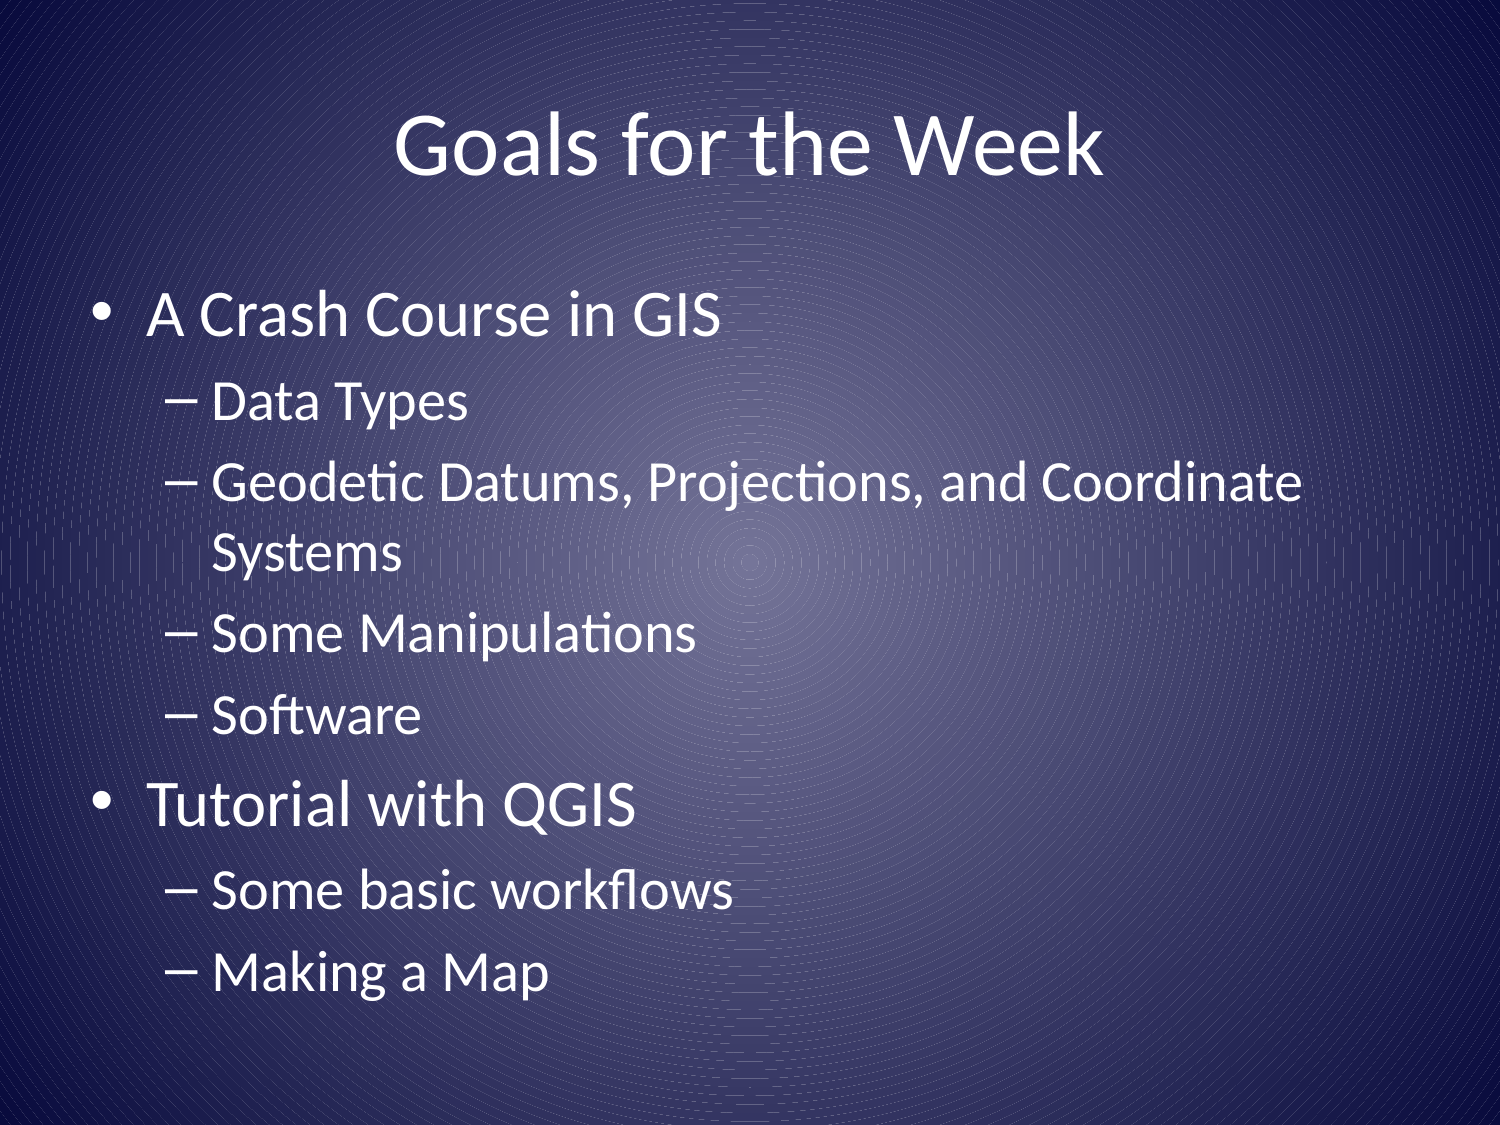

# Goals for the Week
A Crash Course in GIS
Data Types
Geodetic Datums, Projections, and Coordinate Systems
Some Manipulations
Software
Tutorial with QGIS
Some basic workflows
Making a Map